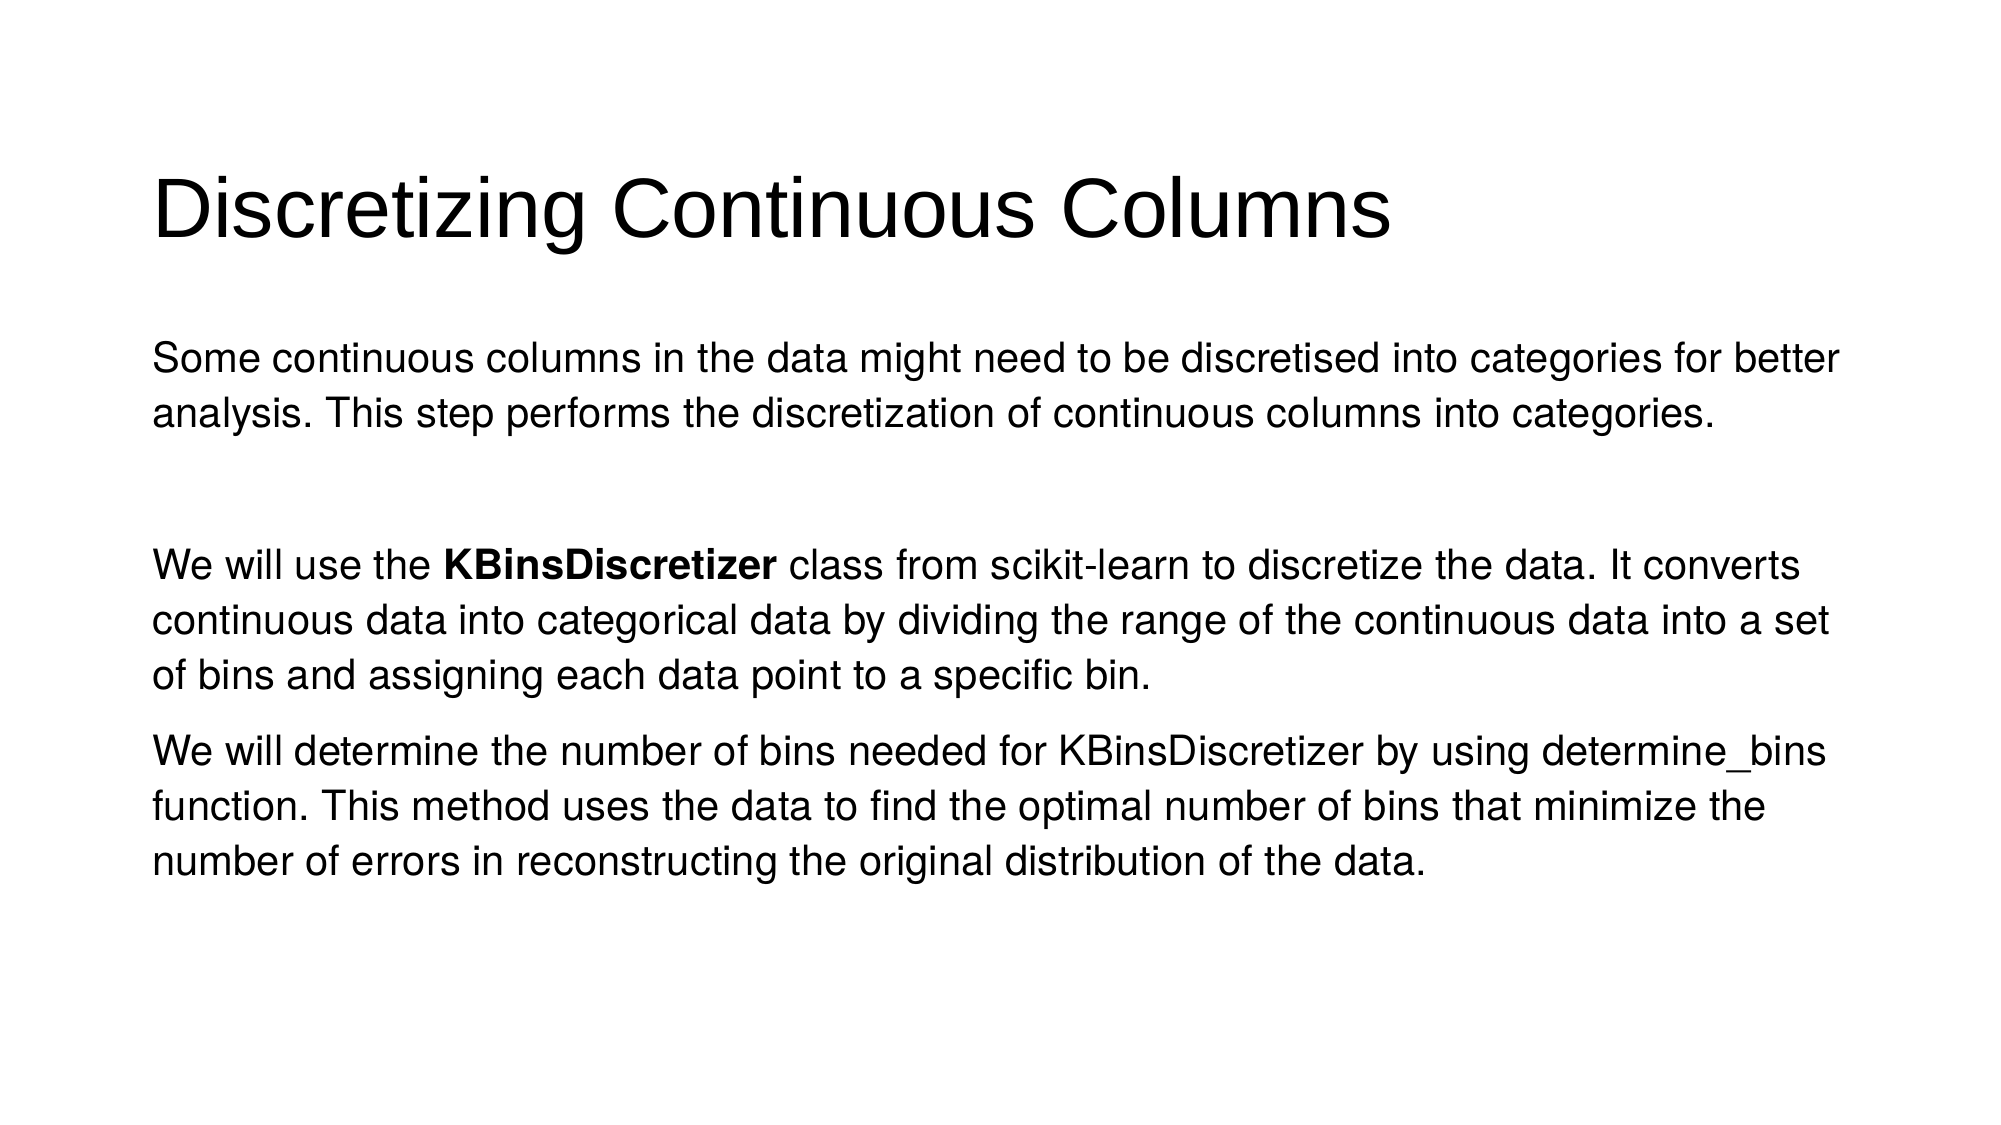

# Discretizing Continuous Columns
Some continuous columns in the data might need to be discretised into categories for better analysis. This step performs the discretization of continuous columns into categories.

We will use the KBinsDiscretizer class from scikit-learn to discretize the data. It converts continuous data into categorical data by dividing the range of the continuous data into a set of bins and assigning each data point to a specific bin.
We will determine the number of bins needed for KBinsDiscretizer by using determine_bins function. This method uses the data to find the optimal number of bins that minimize the number of errors in reconstructing the original distribution of the data.